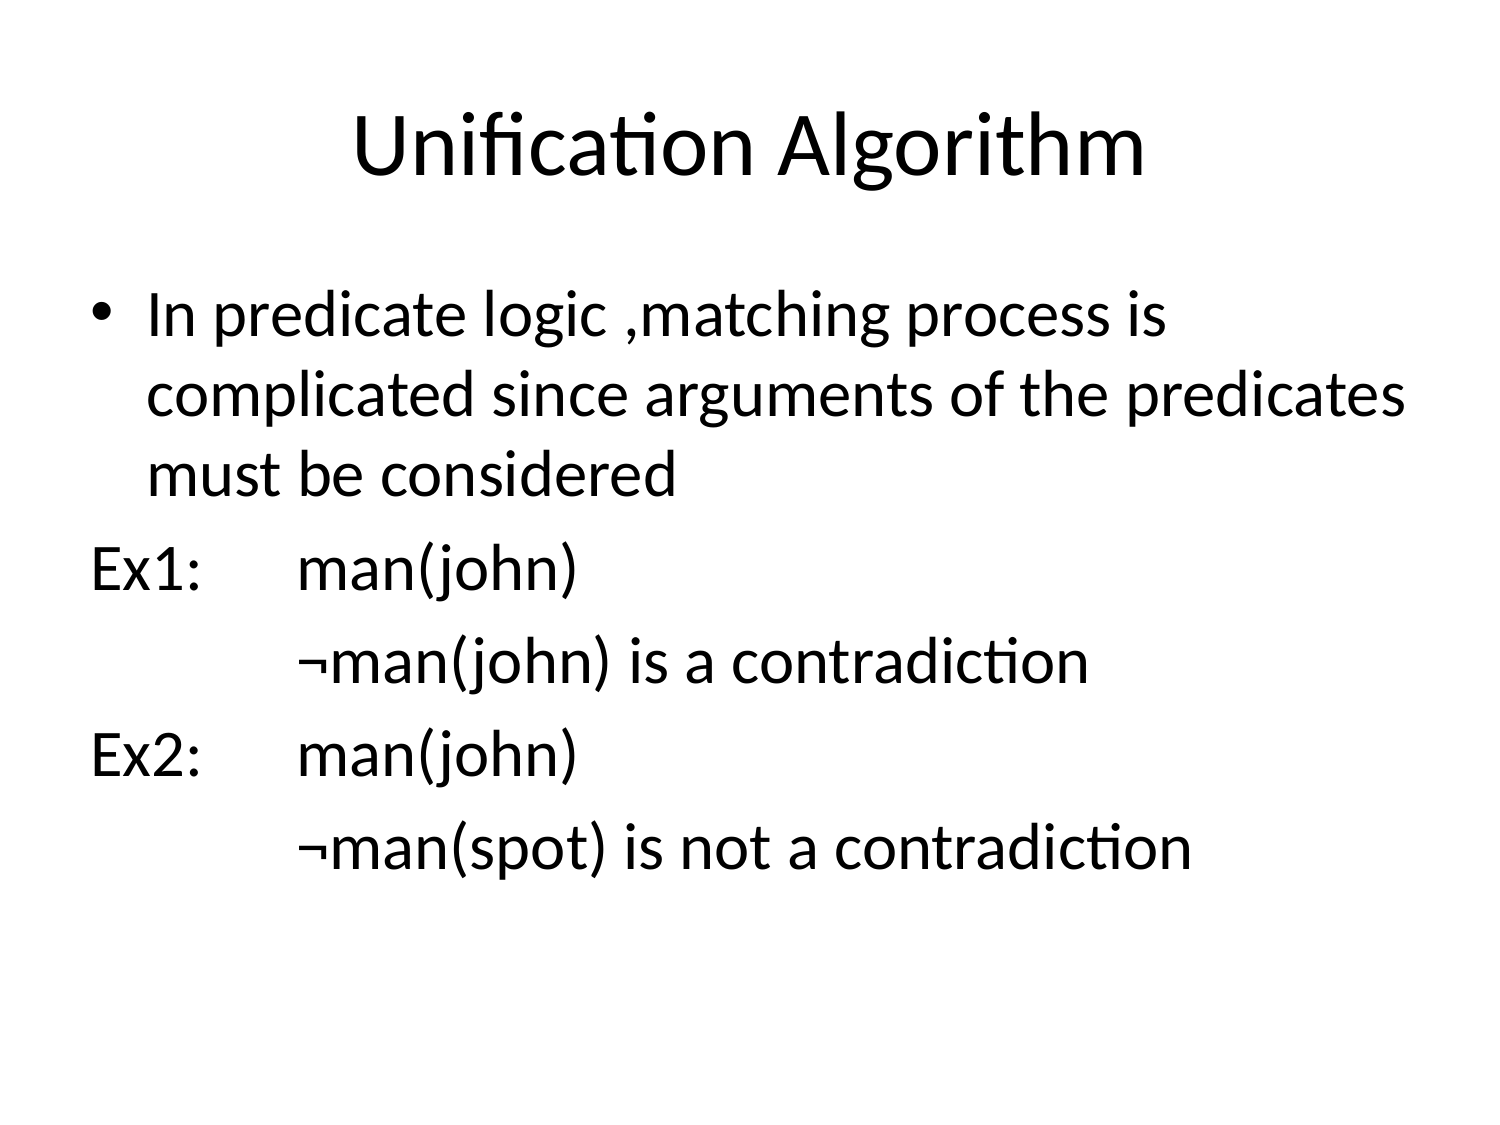

# Unification Algorithm
In predicate logic ,matching process is complicated since arguments of the predicates must be considered
Ex1:	man(john)
		¬man(john) is a contradiction
Ex2:	man(john)
		¬man(spot) is not a contradiction